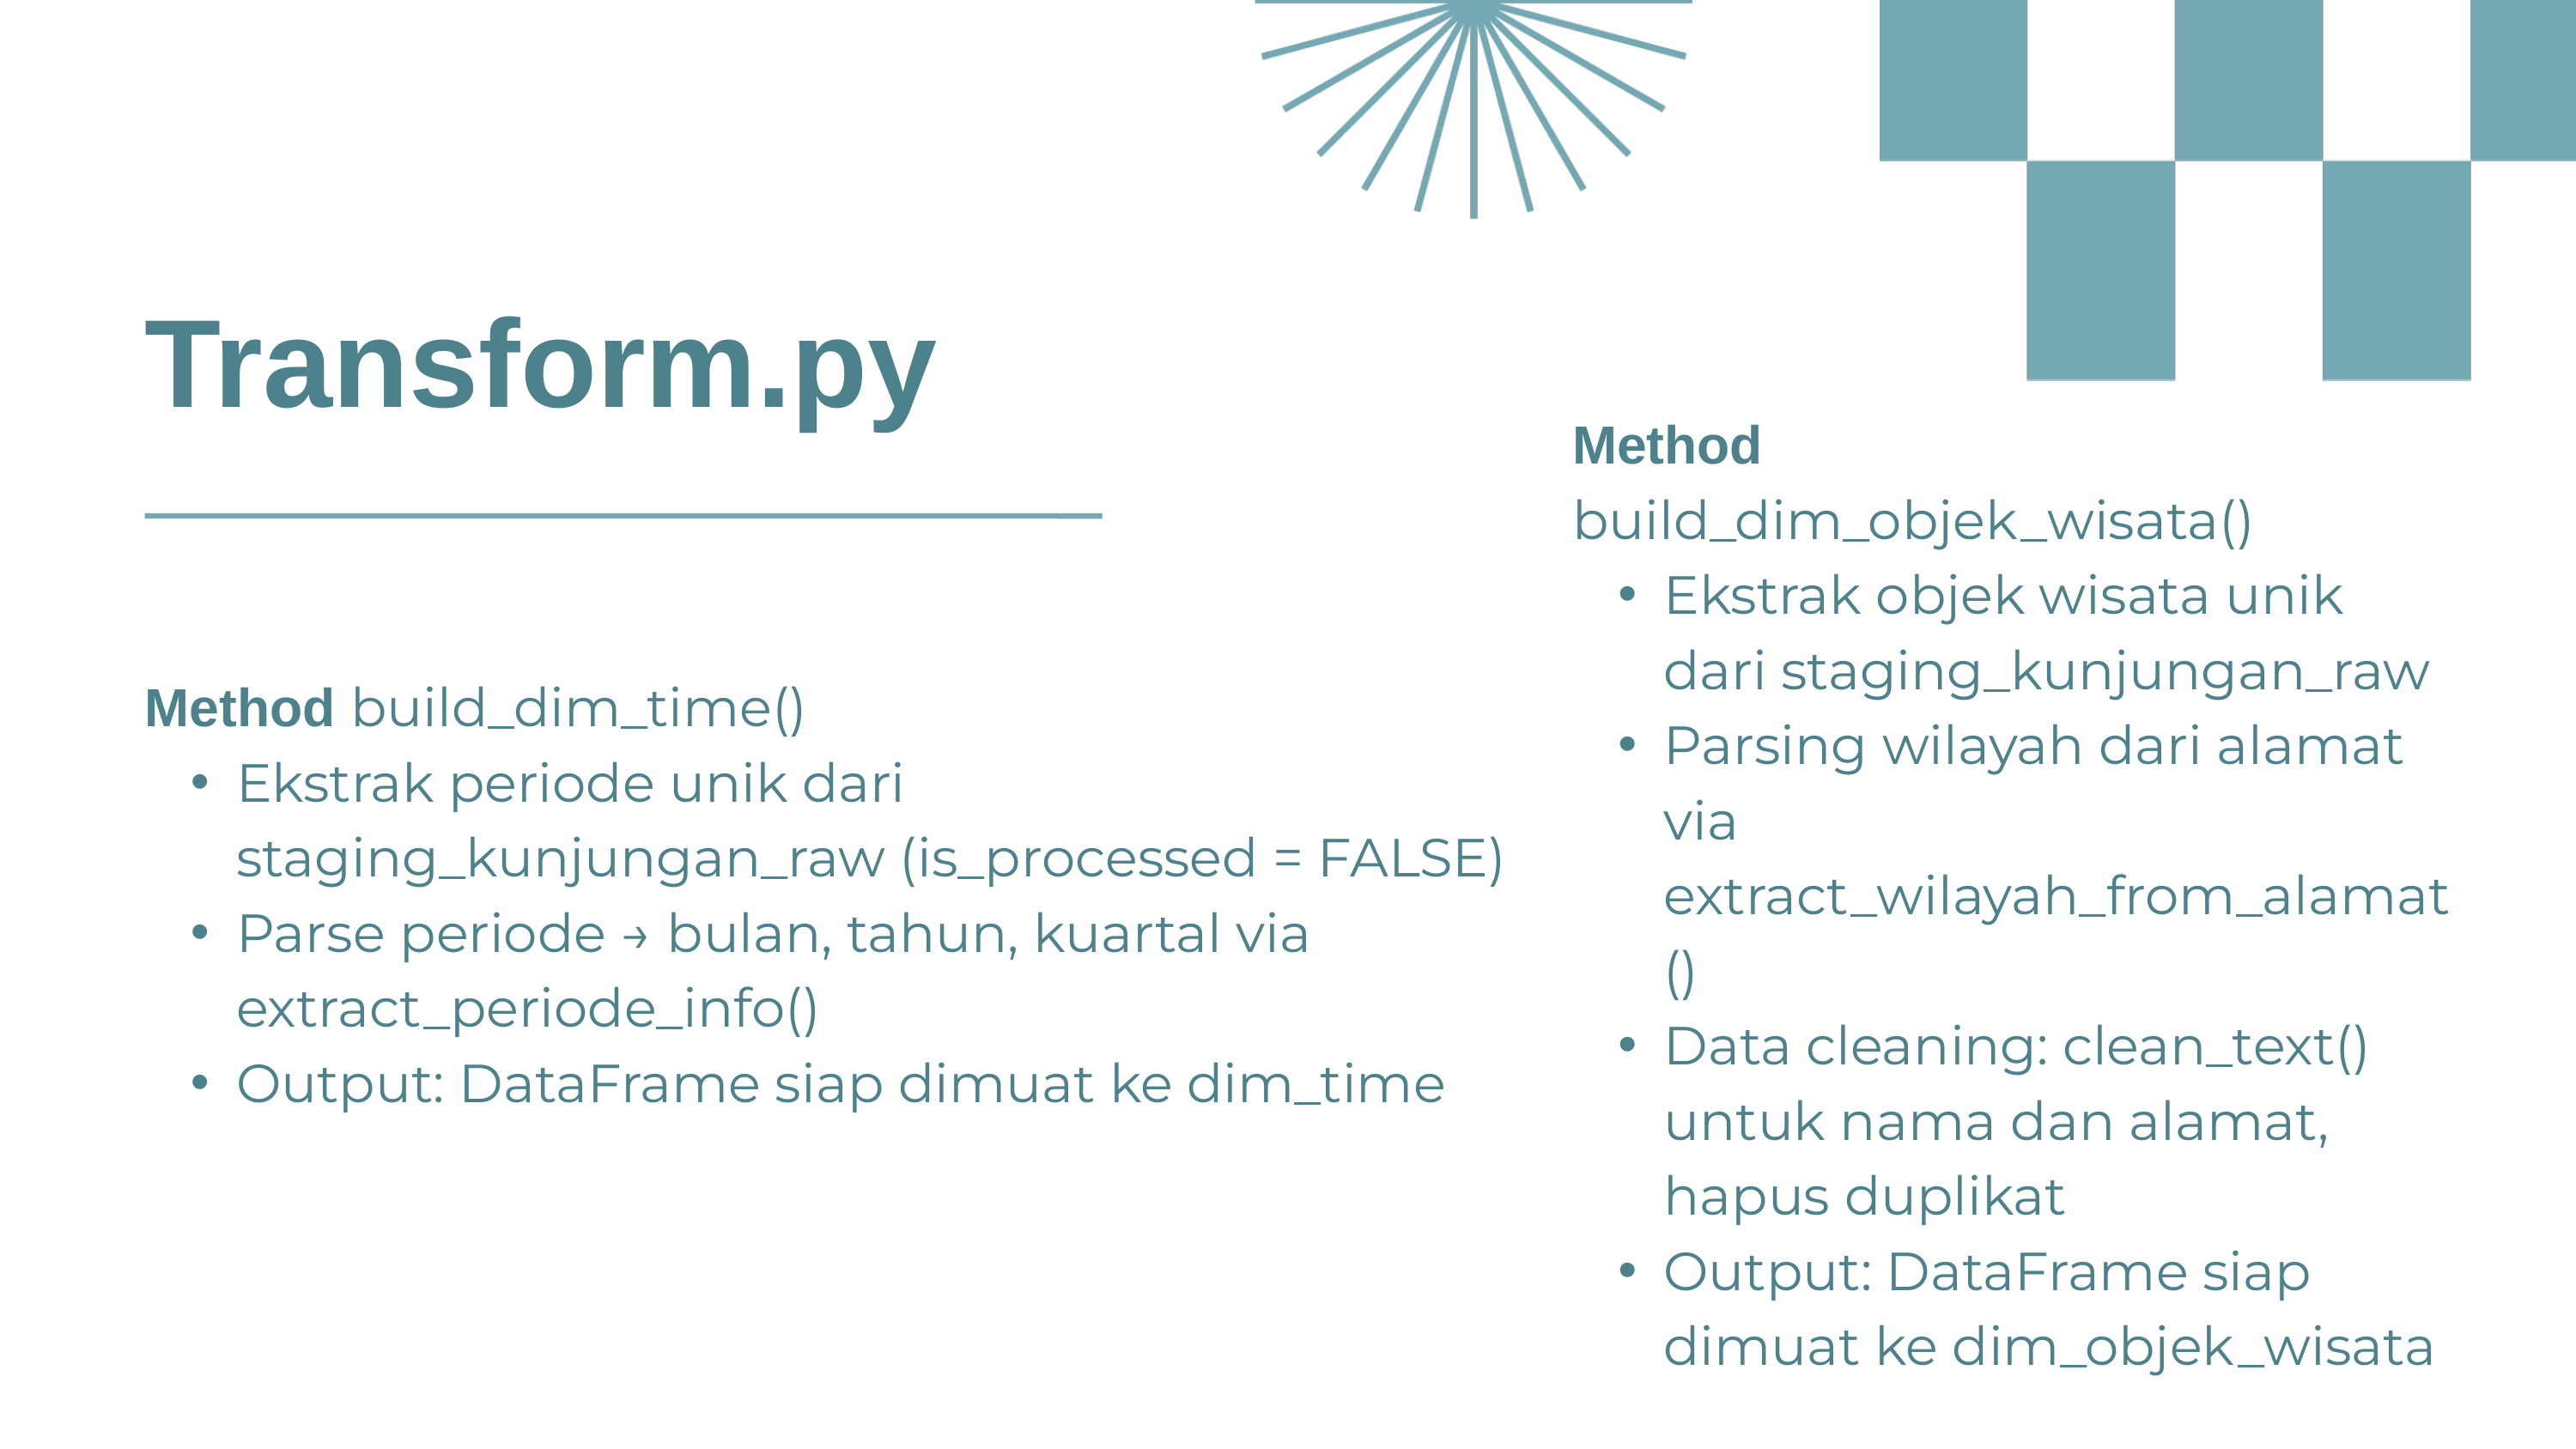

Transform.py
Method build_dim_objek_wisata()
Ekstrak objek wisata unik dari staging_kunjungan_raw
Parsing wilayah dari alamat via extract_wilayah_from_alamat()
Data cleaning: clean_text() untuk nama dan alamat, hapus duplikat
Output: DataFrame siap dimuat ke dim_objek_wisata

Method build_dim_time()
Ekstrak periode unik dari staging_kunjungan_raw (is_processed = FALSE)
Parse periode → bulan, tahun, kuartal via extract_periode_info()
Output: DataFrame siap dimuat ke dim_time